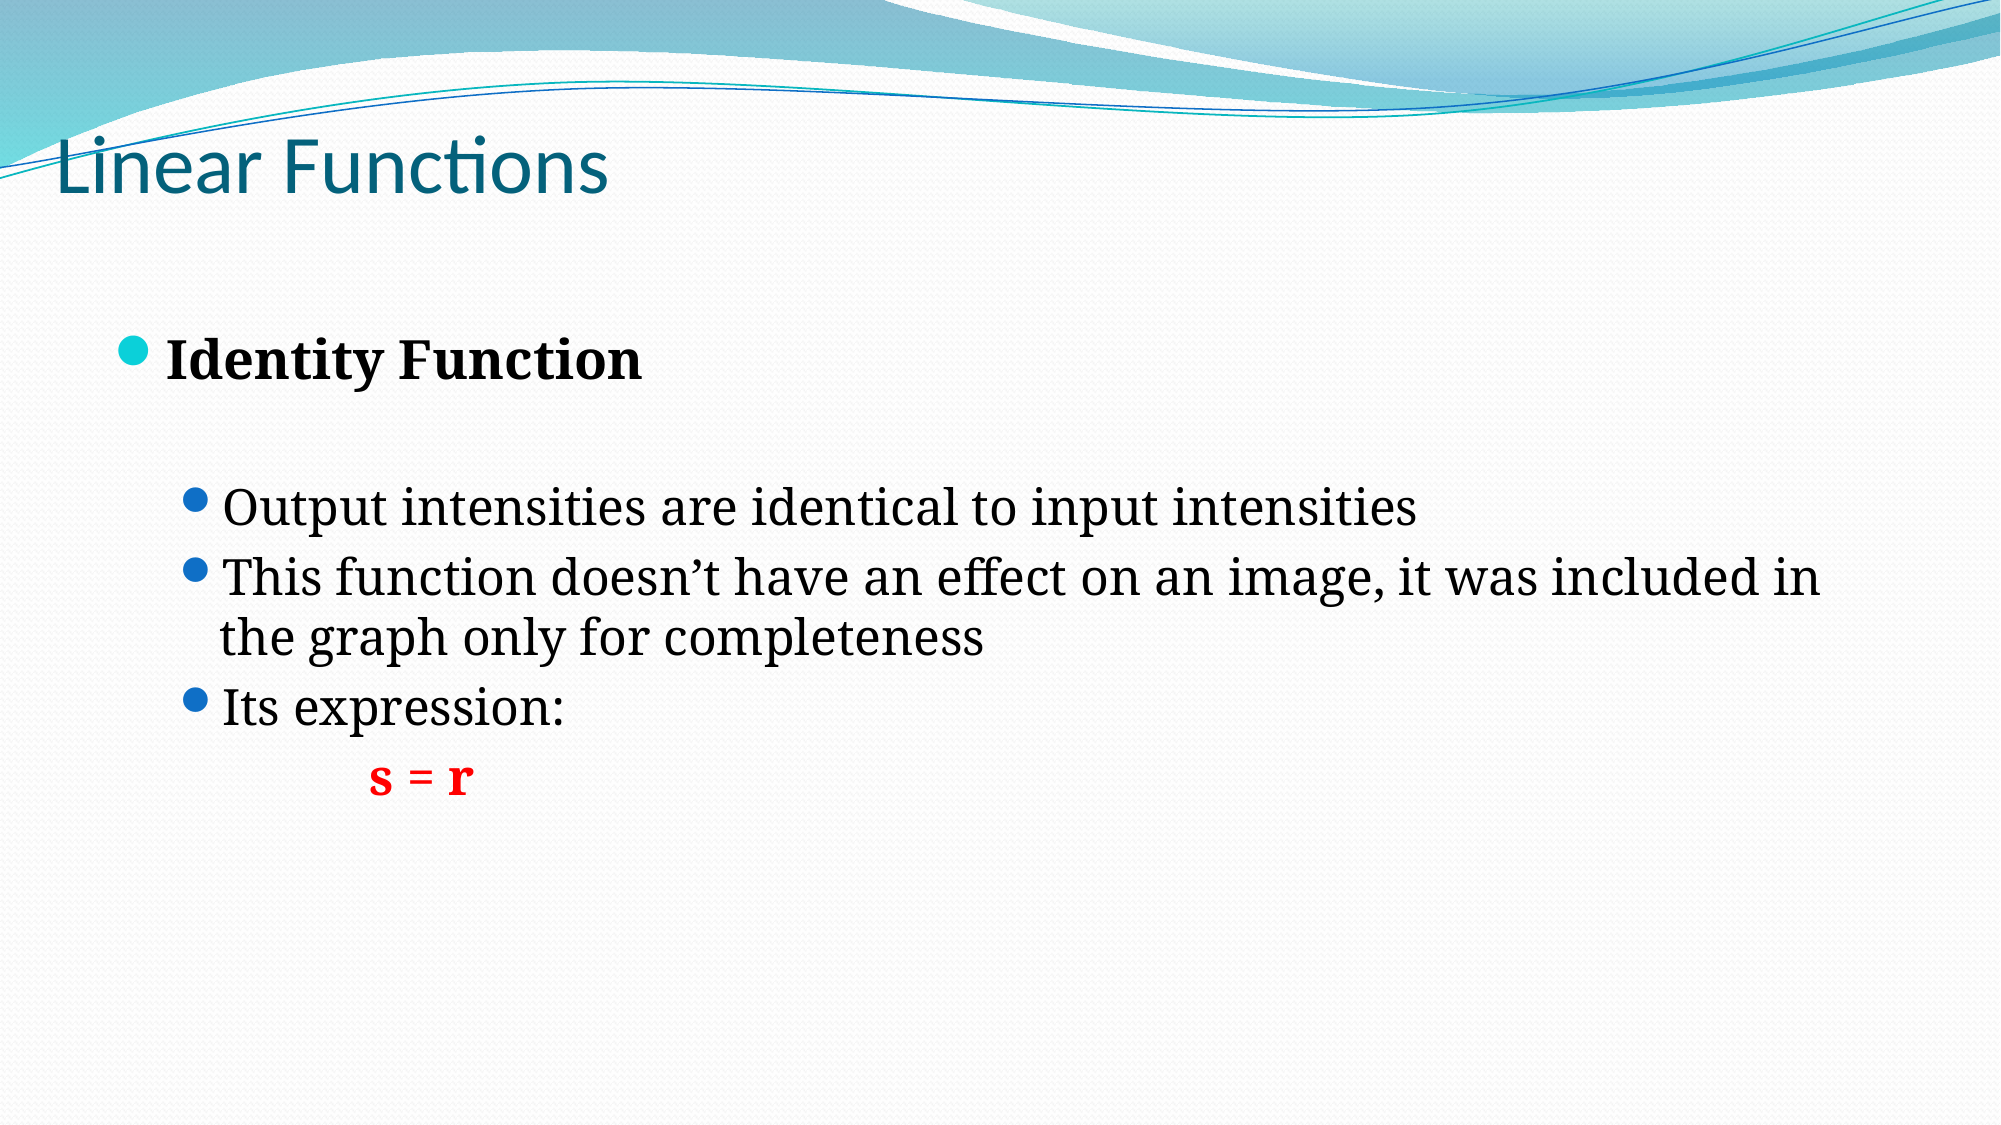

# Linear Functions
Identity Function

Output intensities are identical to input intensities
This function doesn’t have an effect on an image, it was included in the graph only for completeness
Its expression:
		s = r